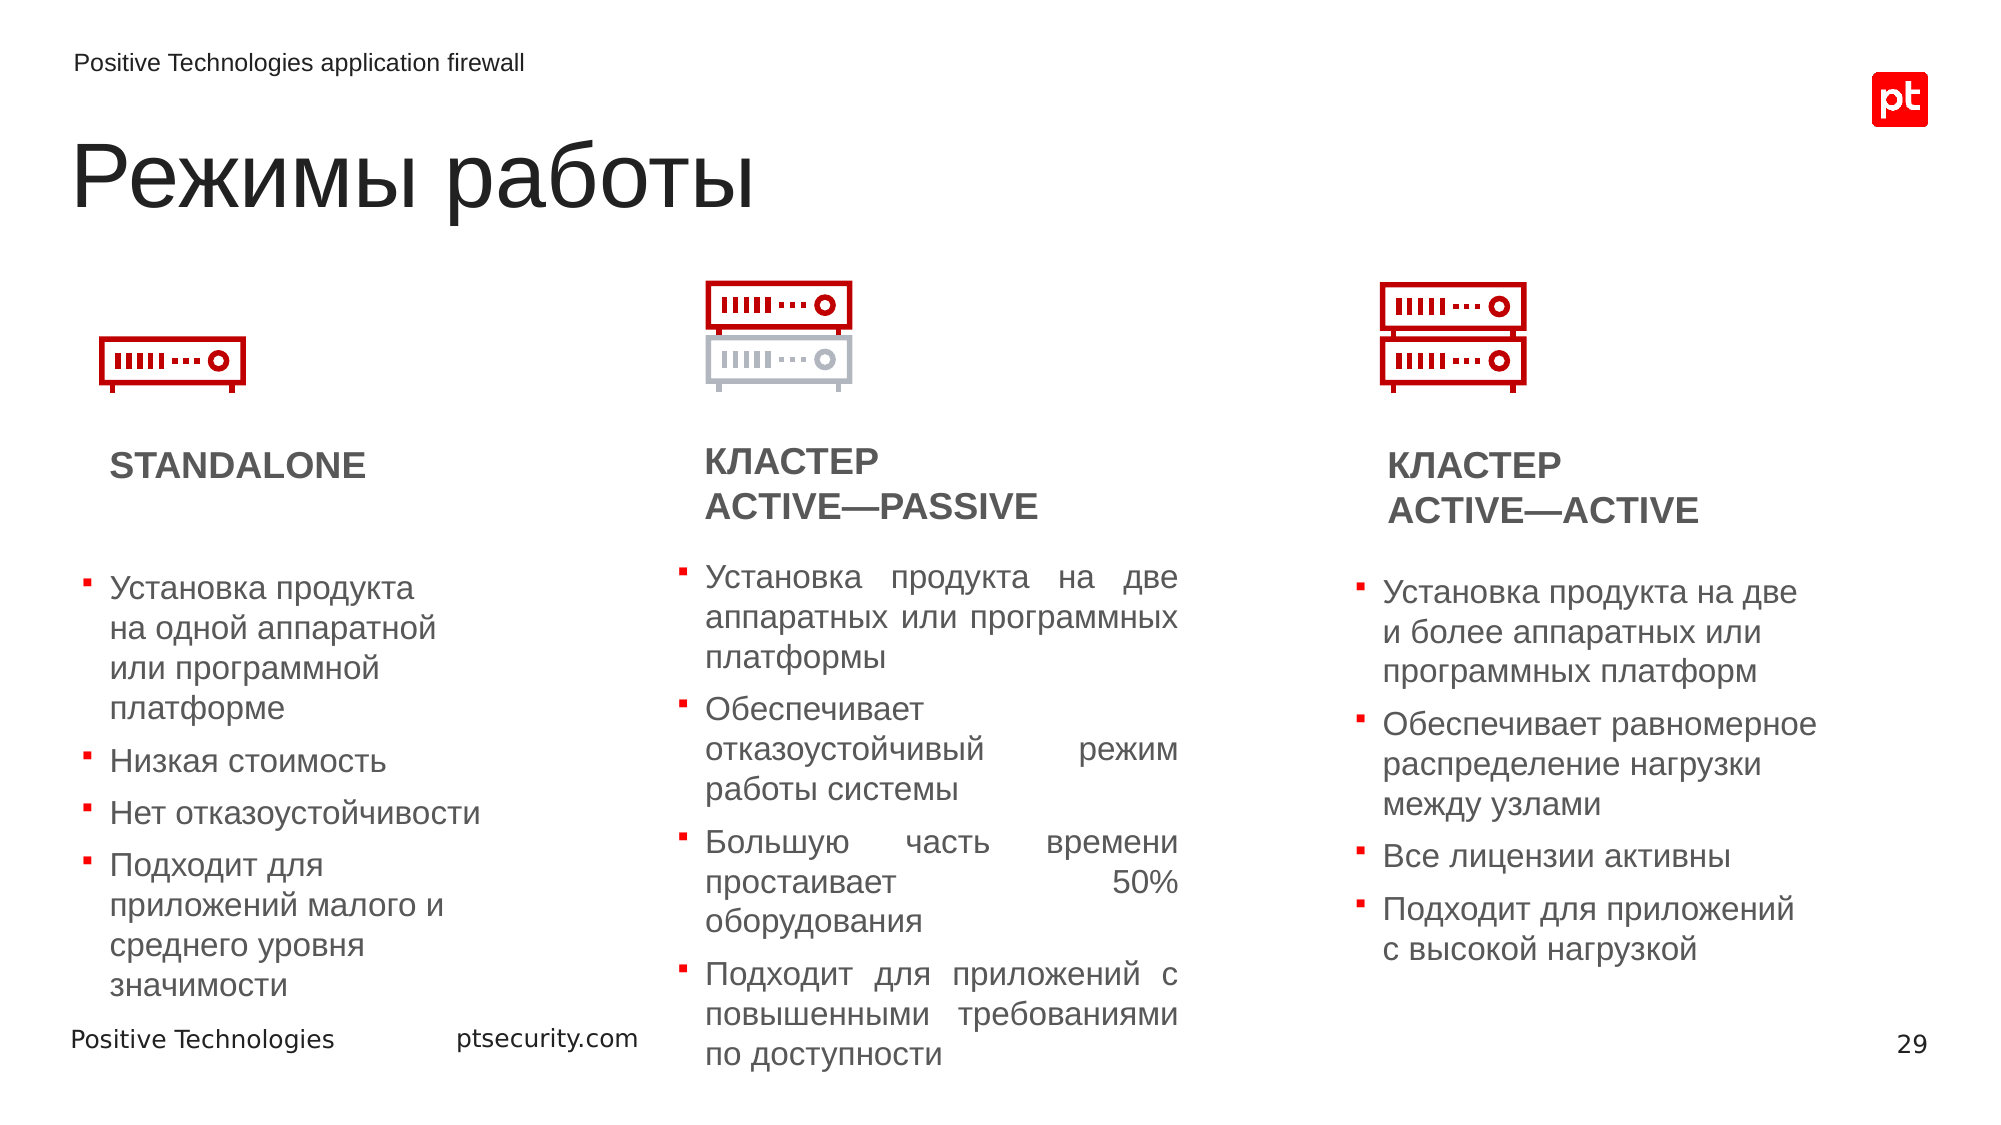

Positive Technologies application firewall
Режимы работы

КЛАСТЕР
ACTIVE—PASSIVE
STANDALONE
КЛАСТЕР
ACTIVE—ACTIVE
Установка продукта на две аппаратных или программных платформы
Обеспечивает отказоустойчивый режим работы системы
Большую часть времени простаивает 50% оборудования
Подходит для приложений с повышенными требованиями по доступности
Установка продукта
на одной аппаратной или программной платформе
Низкая стоимость
Нет отказоустойчивости
Подходит для приложений малого и среднего уровня значимости
Установка продукта на две
и более аппаратных или программных платформ
Обеспечивает равномерное распределение нагрузки
между узлами
Все лицензии активны
Подходит для приложений
с высокой нагрузкой
29